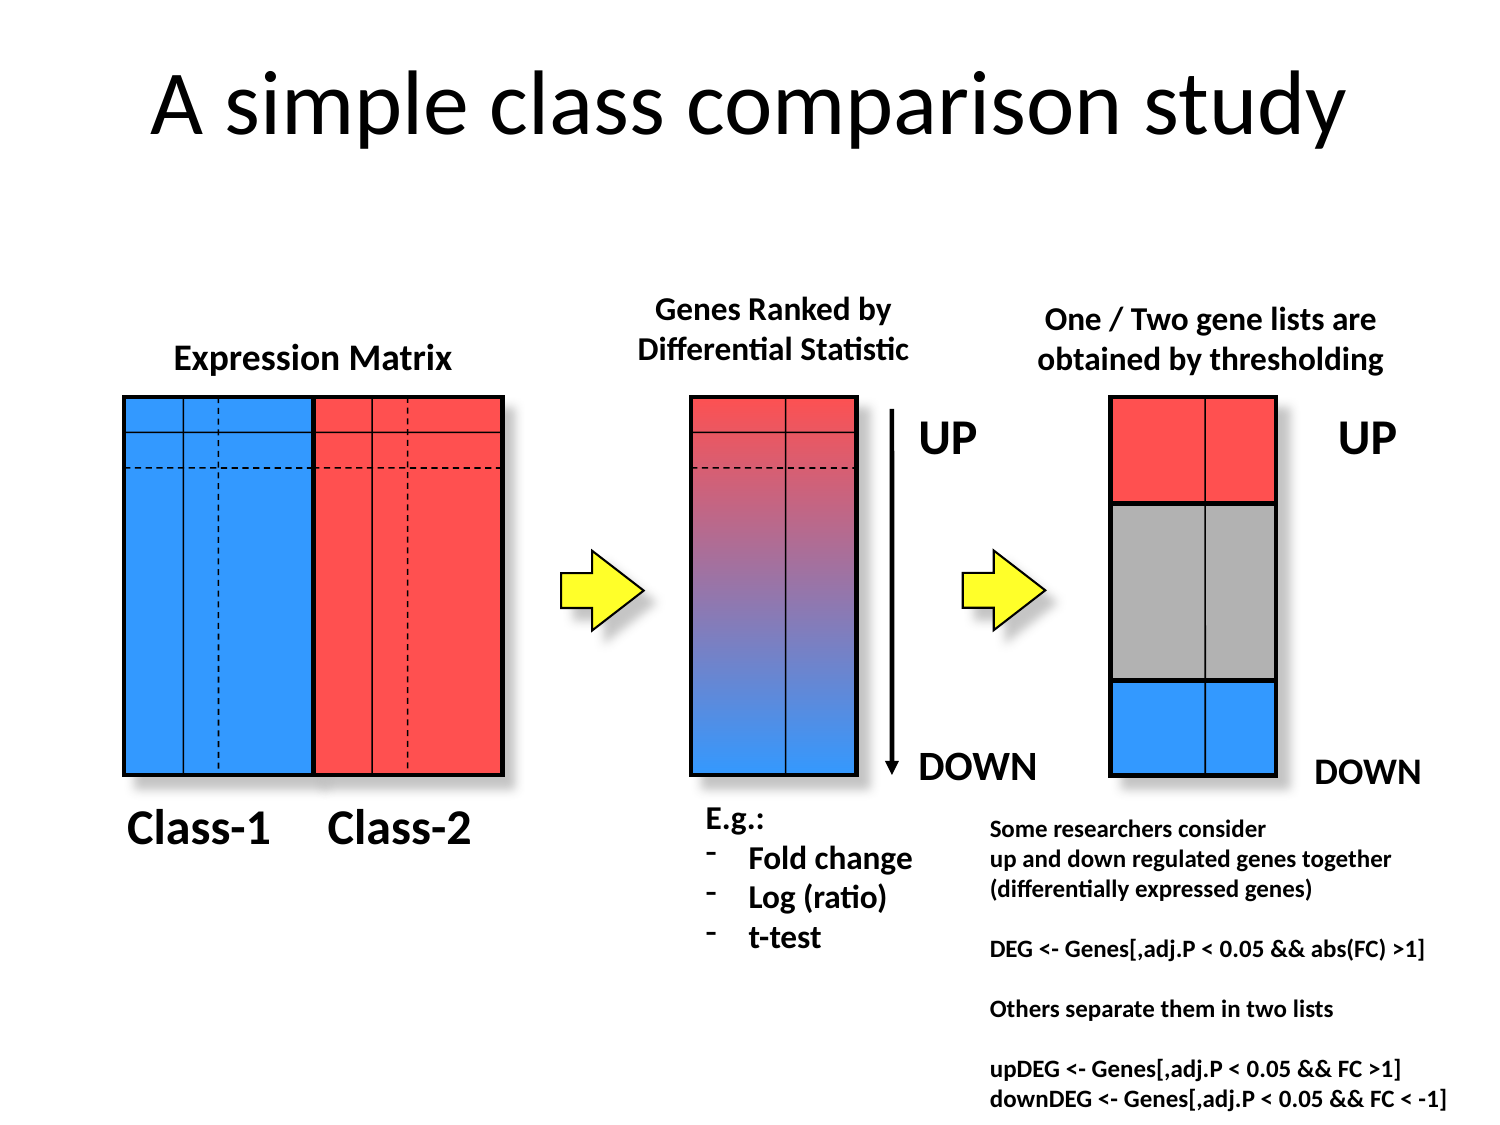

# A simple class comparison study
Genes Ranked by
Differential Statistic
One / Two gene lists are obtained by thresholding
Expression Matrix

UP

UP

DOWN
DOWN
Class-1
Class-2
E.g.:
 Fold change
 Log (ratio)
 t-test
Some researchers consider
up and down regulated genes together (differentially expressed genes)

DEG <- Genes[,adj.P < 0.05 && abs(FC) >1]

Others separate them in two lists

upDEG <- Genes[,adj.P < 0.05 && FC >1]
downDEG <- Genes[,adj.P < 0.05 && FC < -1]